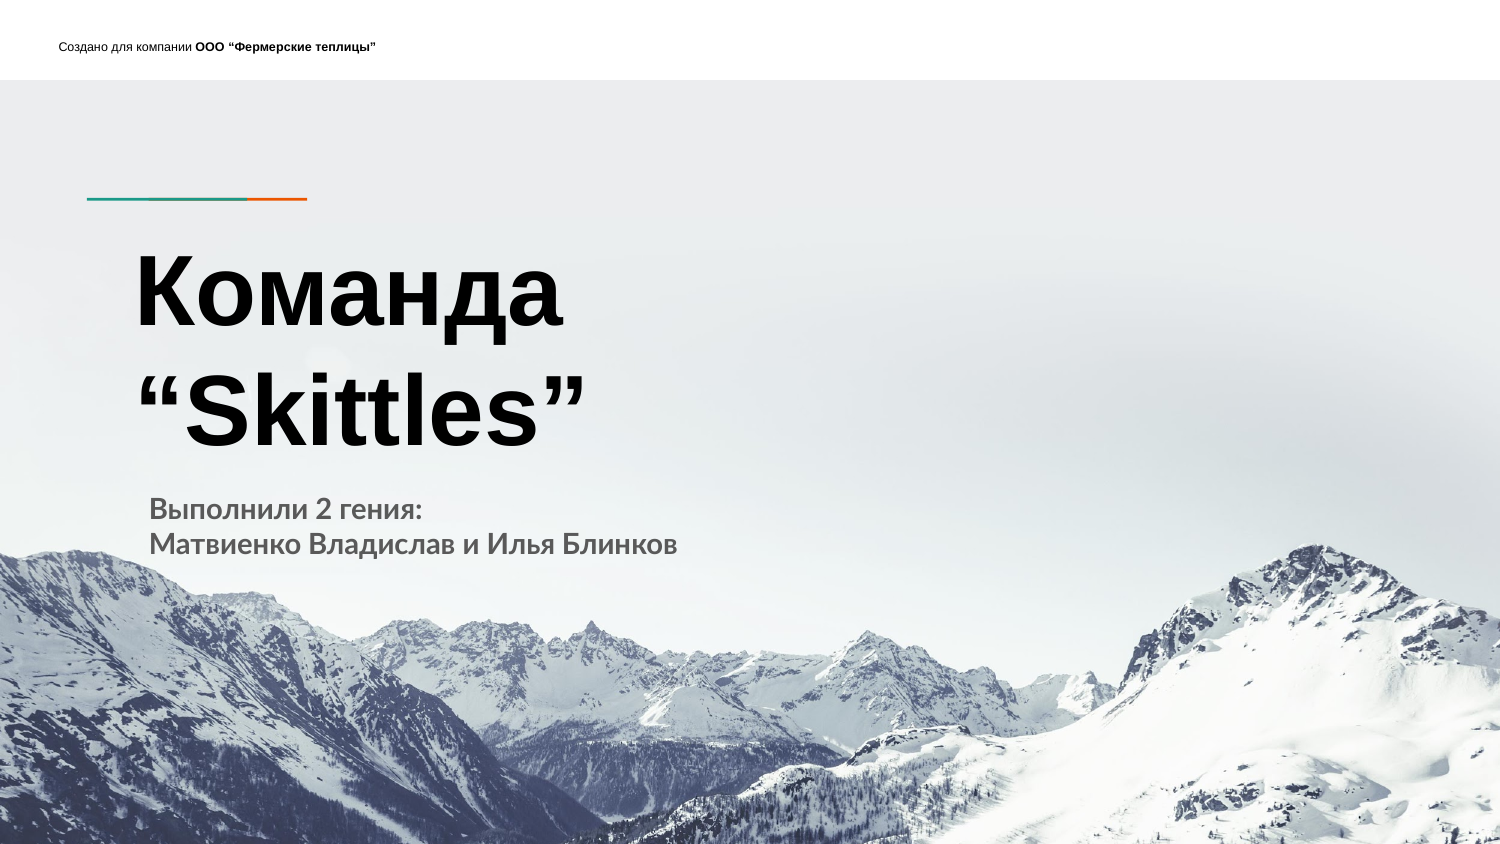

# Команда “Skittles”
Выполнили 2 гения:
Матвиенко Владислав и Илья Блинков